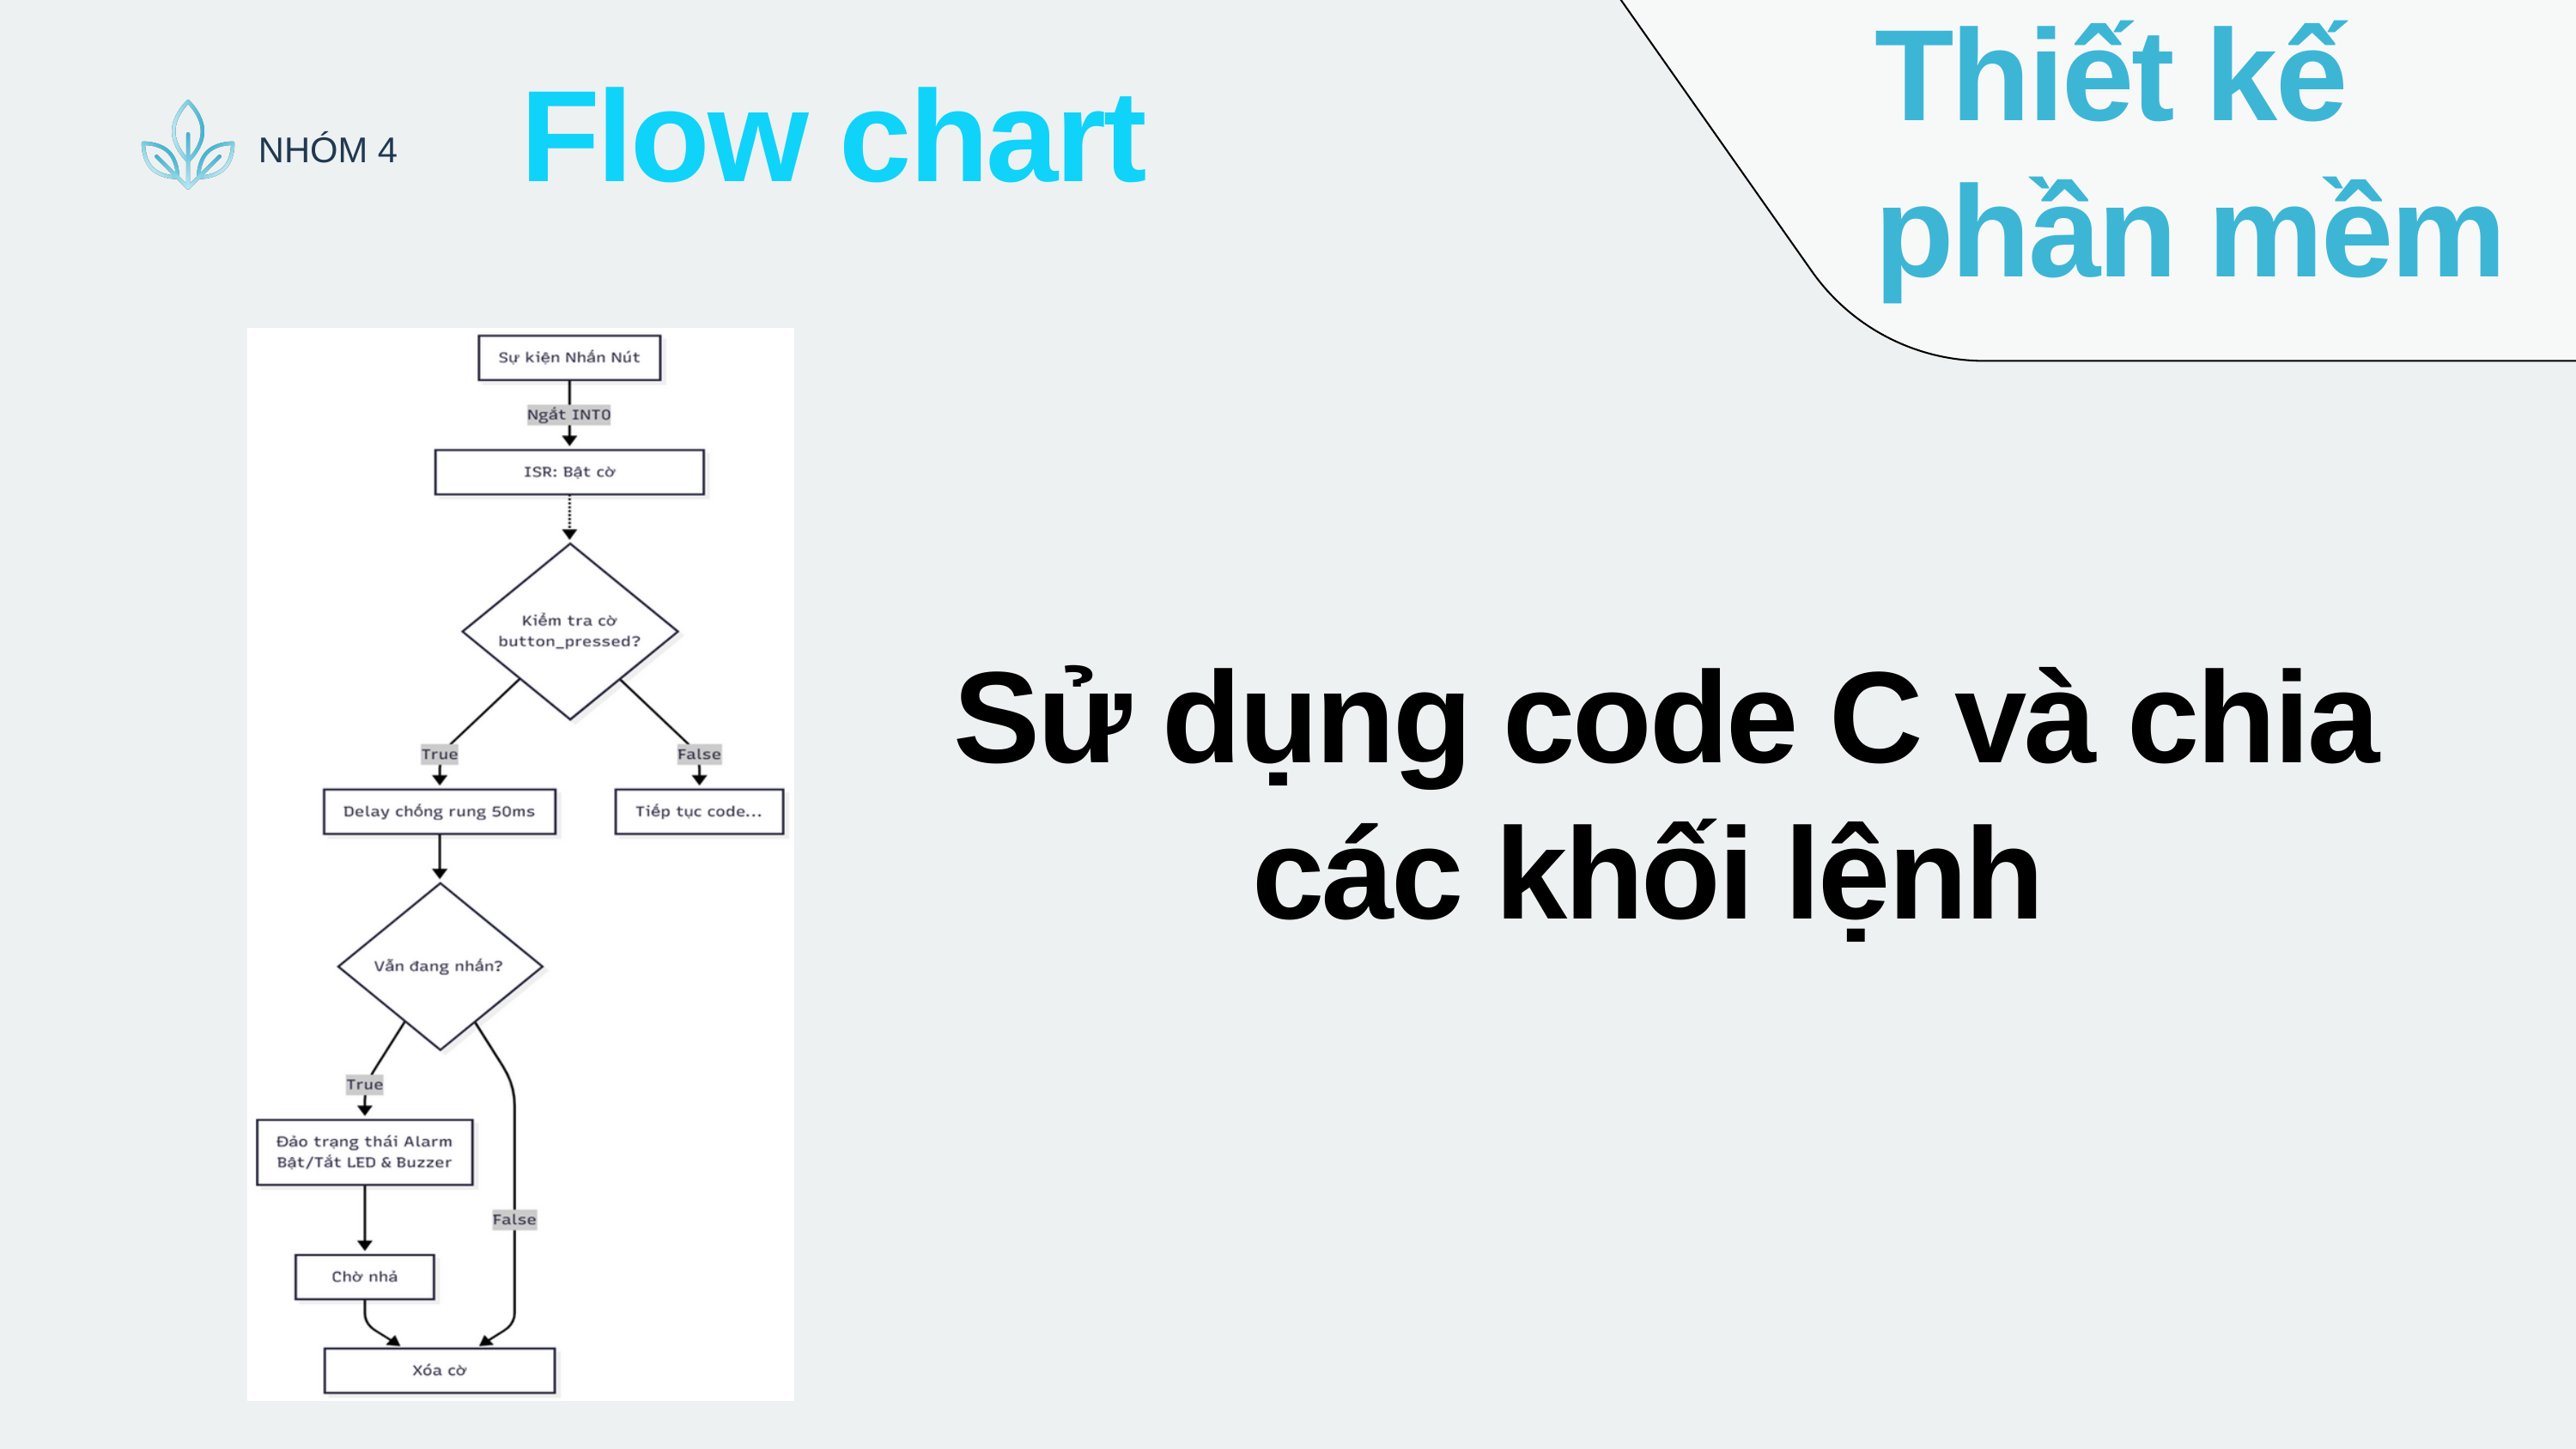

Thiết kế phần mềm
Flow chart

NHÓM 4

Sử dụng code C và chia các khối lệnh